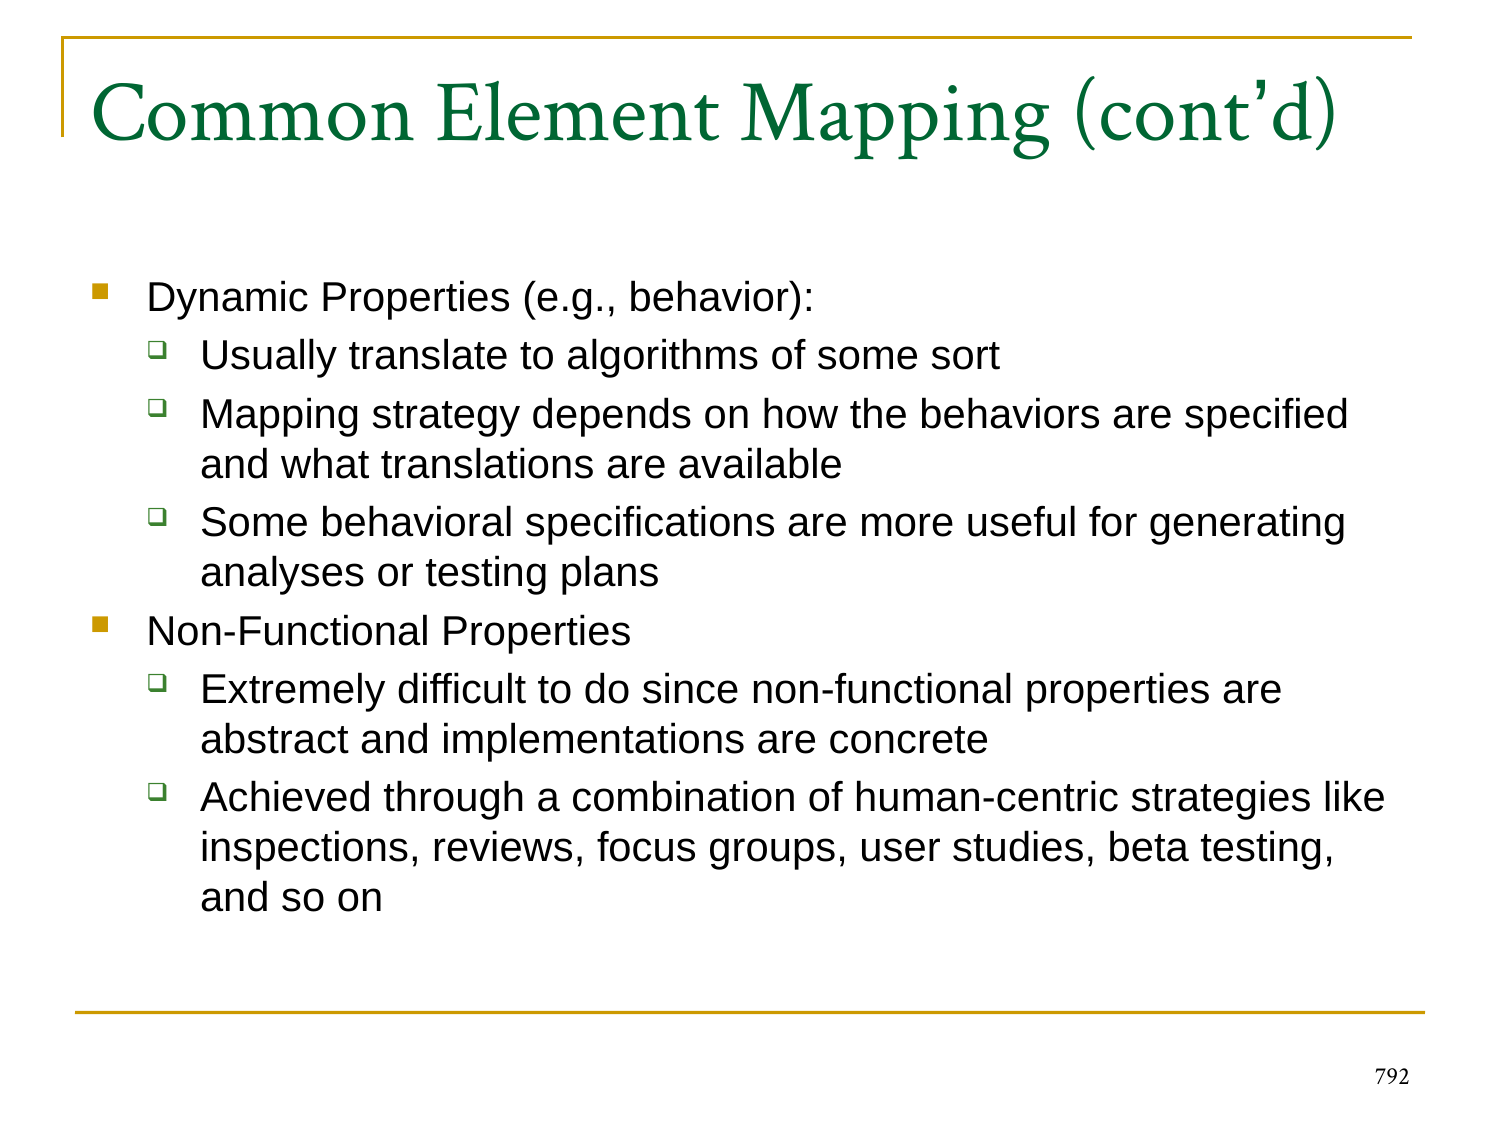

# Common Element Mapping (cont’d)
Dynamic Properties (e.g., behavior):
Usually translate to algorithms of some sort
Mapping strategy depends on how the behaviors are specified and what translations are available
Some behavioral specifications are more useful for generating analyses or testing plans
Non-Functional Properties
Extremely difficult to do since non-functional properties are abstract and implementations are concrete
Achieved through a combination of human-centric strategies like inspections, reviews, focus groups, user studies, beta testing, and so on
792